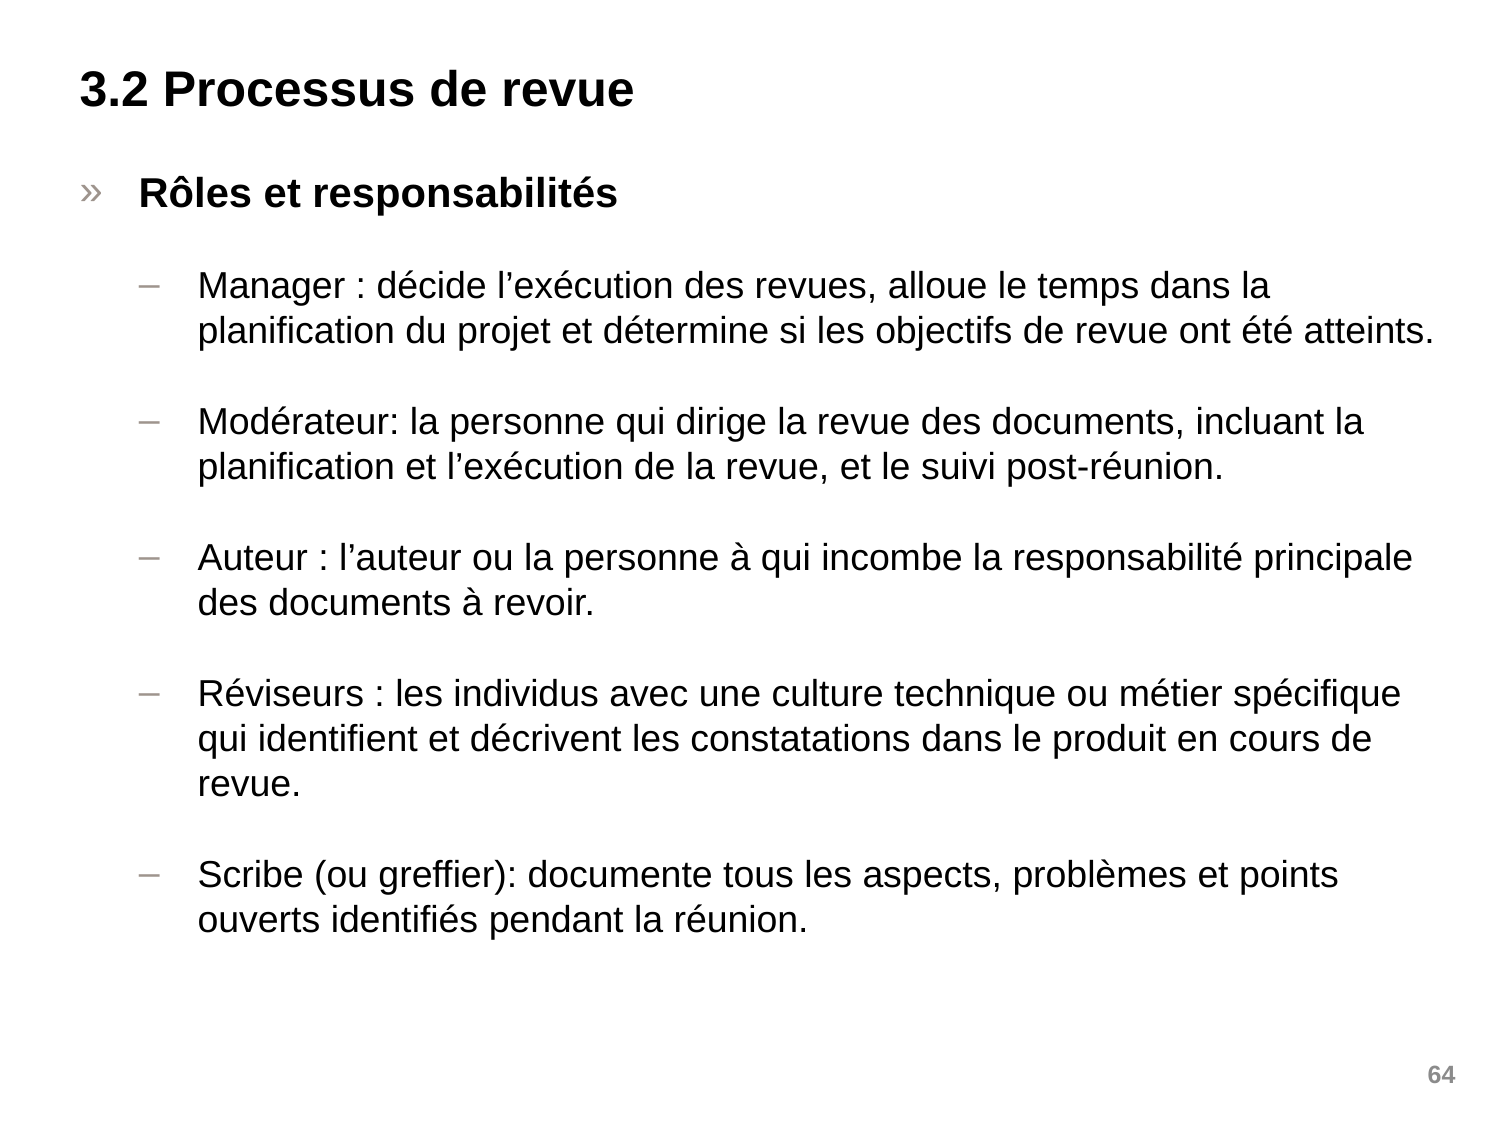

# 3.2 Processus de revue
Rôles et responsabilités
Manager : décide l’exécution des revues, alloue le temps dans la planification du projet et détermine si les objectifs de revue ont été atteints.
Modérateur: la personne qui dirige la revue des documents, incluant la planification et l’exécution de la revue, et le suivi post-réunion.
Auteur : l’auteur ou la personne à qui incombe la responsabilité principale des documents à revoir.
Réviseurs : les individus avec une culture technique ou métier spécifique qui identifient et décrivent les constatations dans le produit en cours de revue.
Scribe (ou greffier): documente tous les aspects, problèmes et points ouverts identifiés pendant la réunion.
64